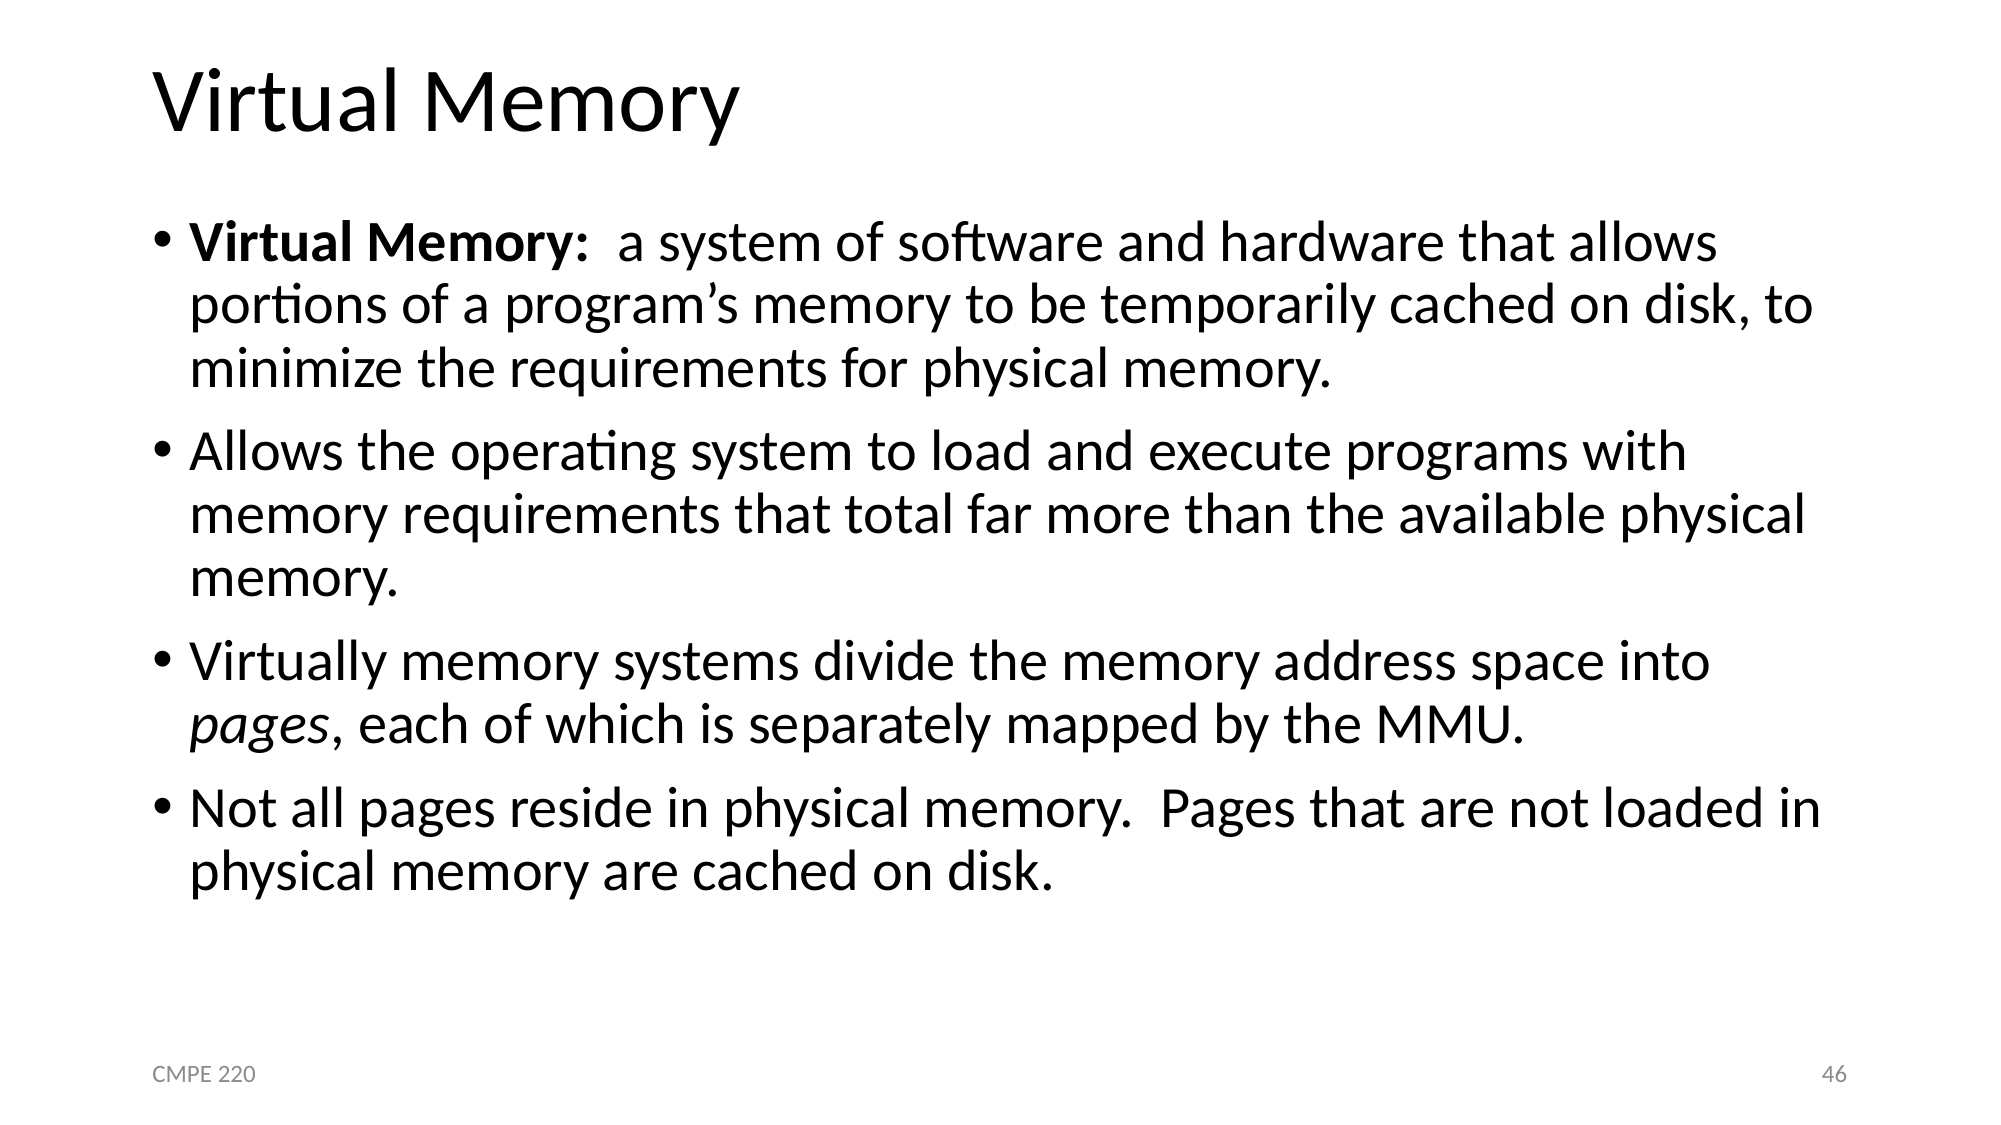

# Virtual Memory
Virtual Memory:  a system of software and hardware that allows portions of a program’s memory to be temporarily cached on disk, to minimize the requirements for physical memory.
Allows the operating system to load and execute programs with memory requirements that total far more than the available physical memory.
Virtually memory systems divide the memory address space into pages, each of which is separately mapped by the MMU.
Not all pages reside in physical memory.  Pages that are not loaded in physical memory are cached on disk.

CMPE 220
46